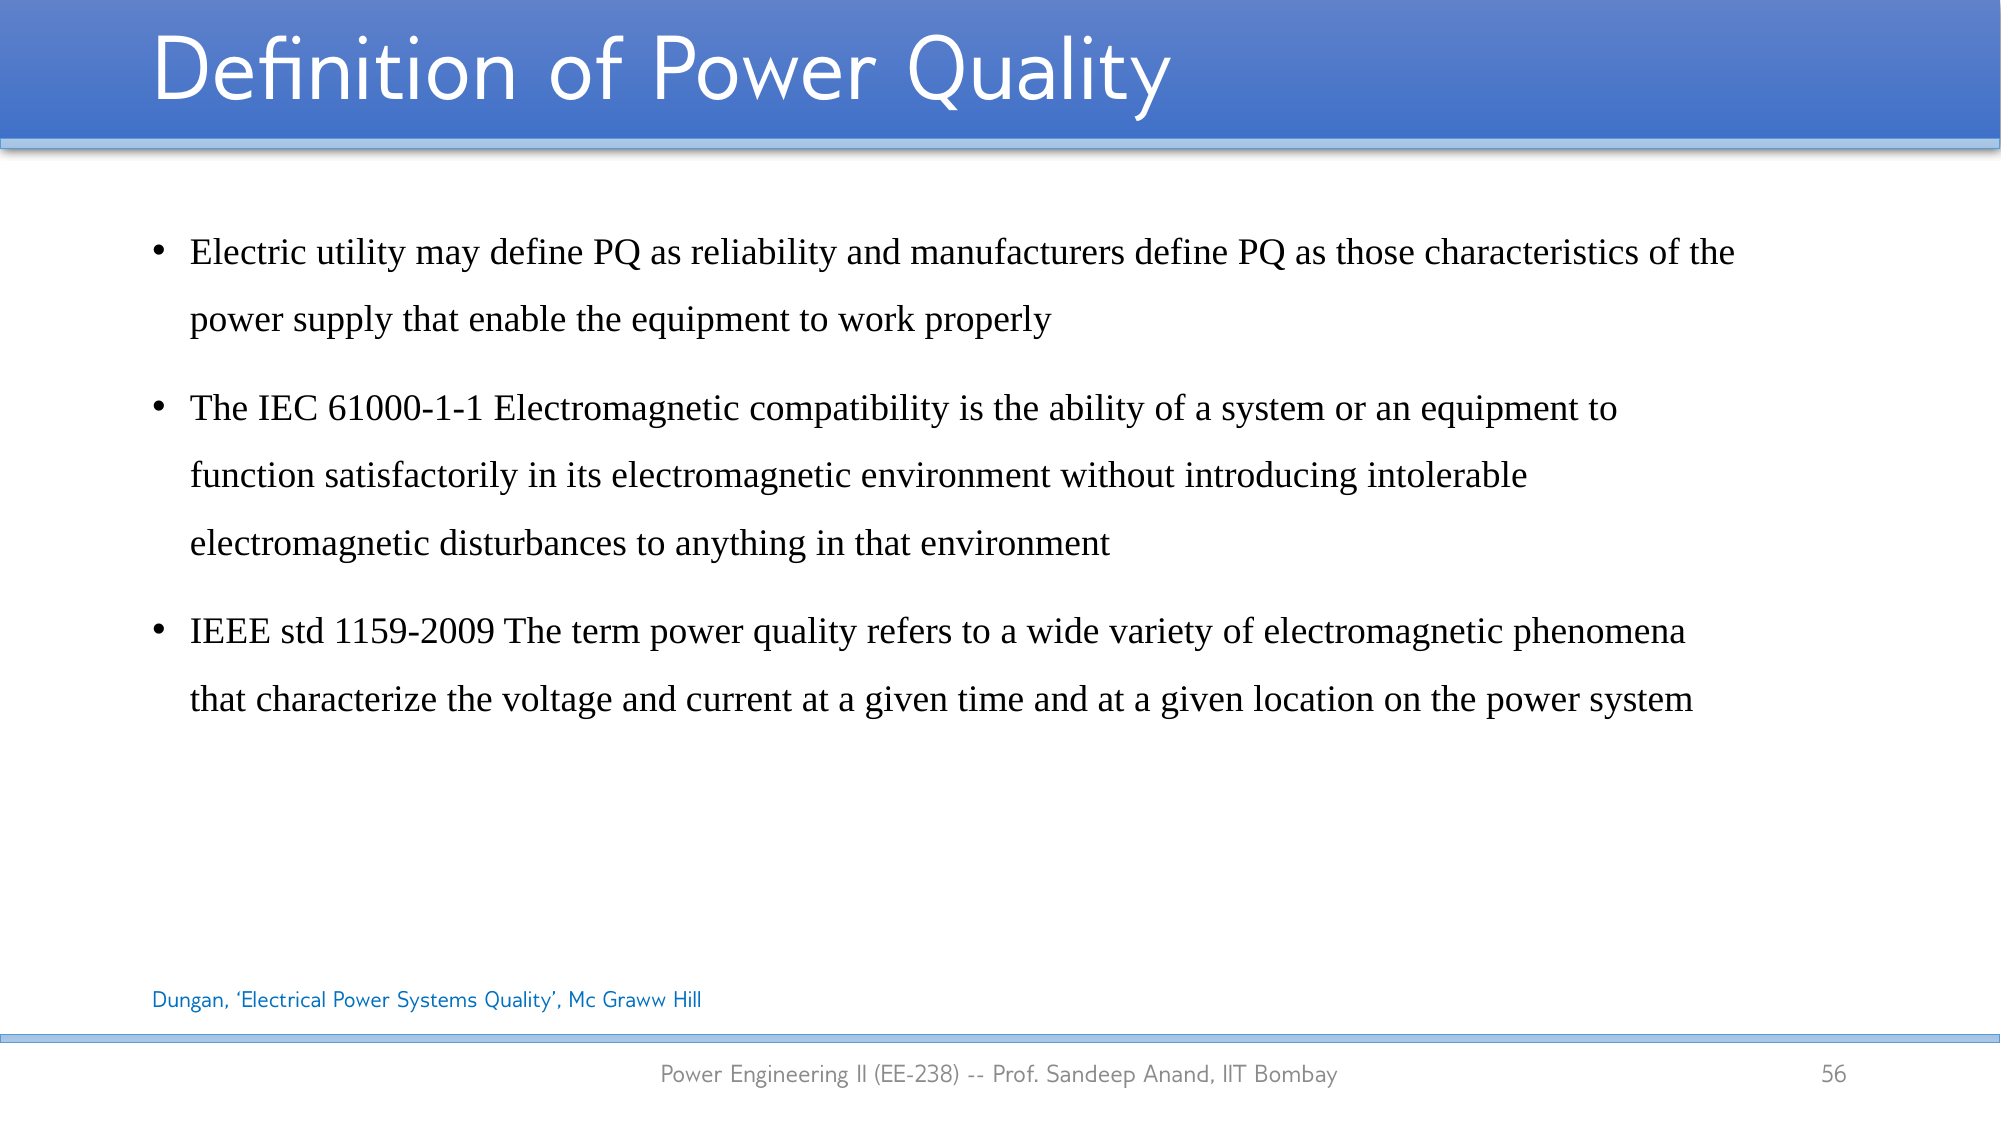

# Definition of Power Quality
Electric utility may define PQ as reliability and manufacturers define PQ as those characteristics of the power supply that enable the equipment to work properly
The IEC 61000-1-1 Electromagnetic compatibility is the ability of a system or an equipment to function satisfactorily in its electromagnetic environment without introducing intolerable electromagnetic disturbances to anything in that environment
IEEE std 1159-2009 The term power quality refers to a wide variety of electromagnetic phenomena that characterize the voltage and current at a given time and at a given location on the power system
Dungan, ‘Electrical Power Systems Quality’, Mc Graww Hill
Power Engineering II (EE-238) -- Prof. Sandeep Anand, IIT Bombay
56